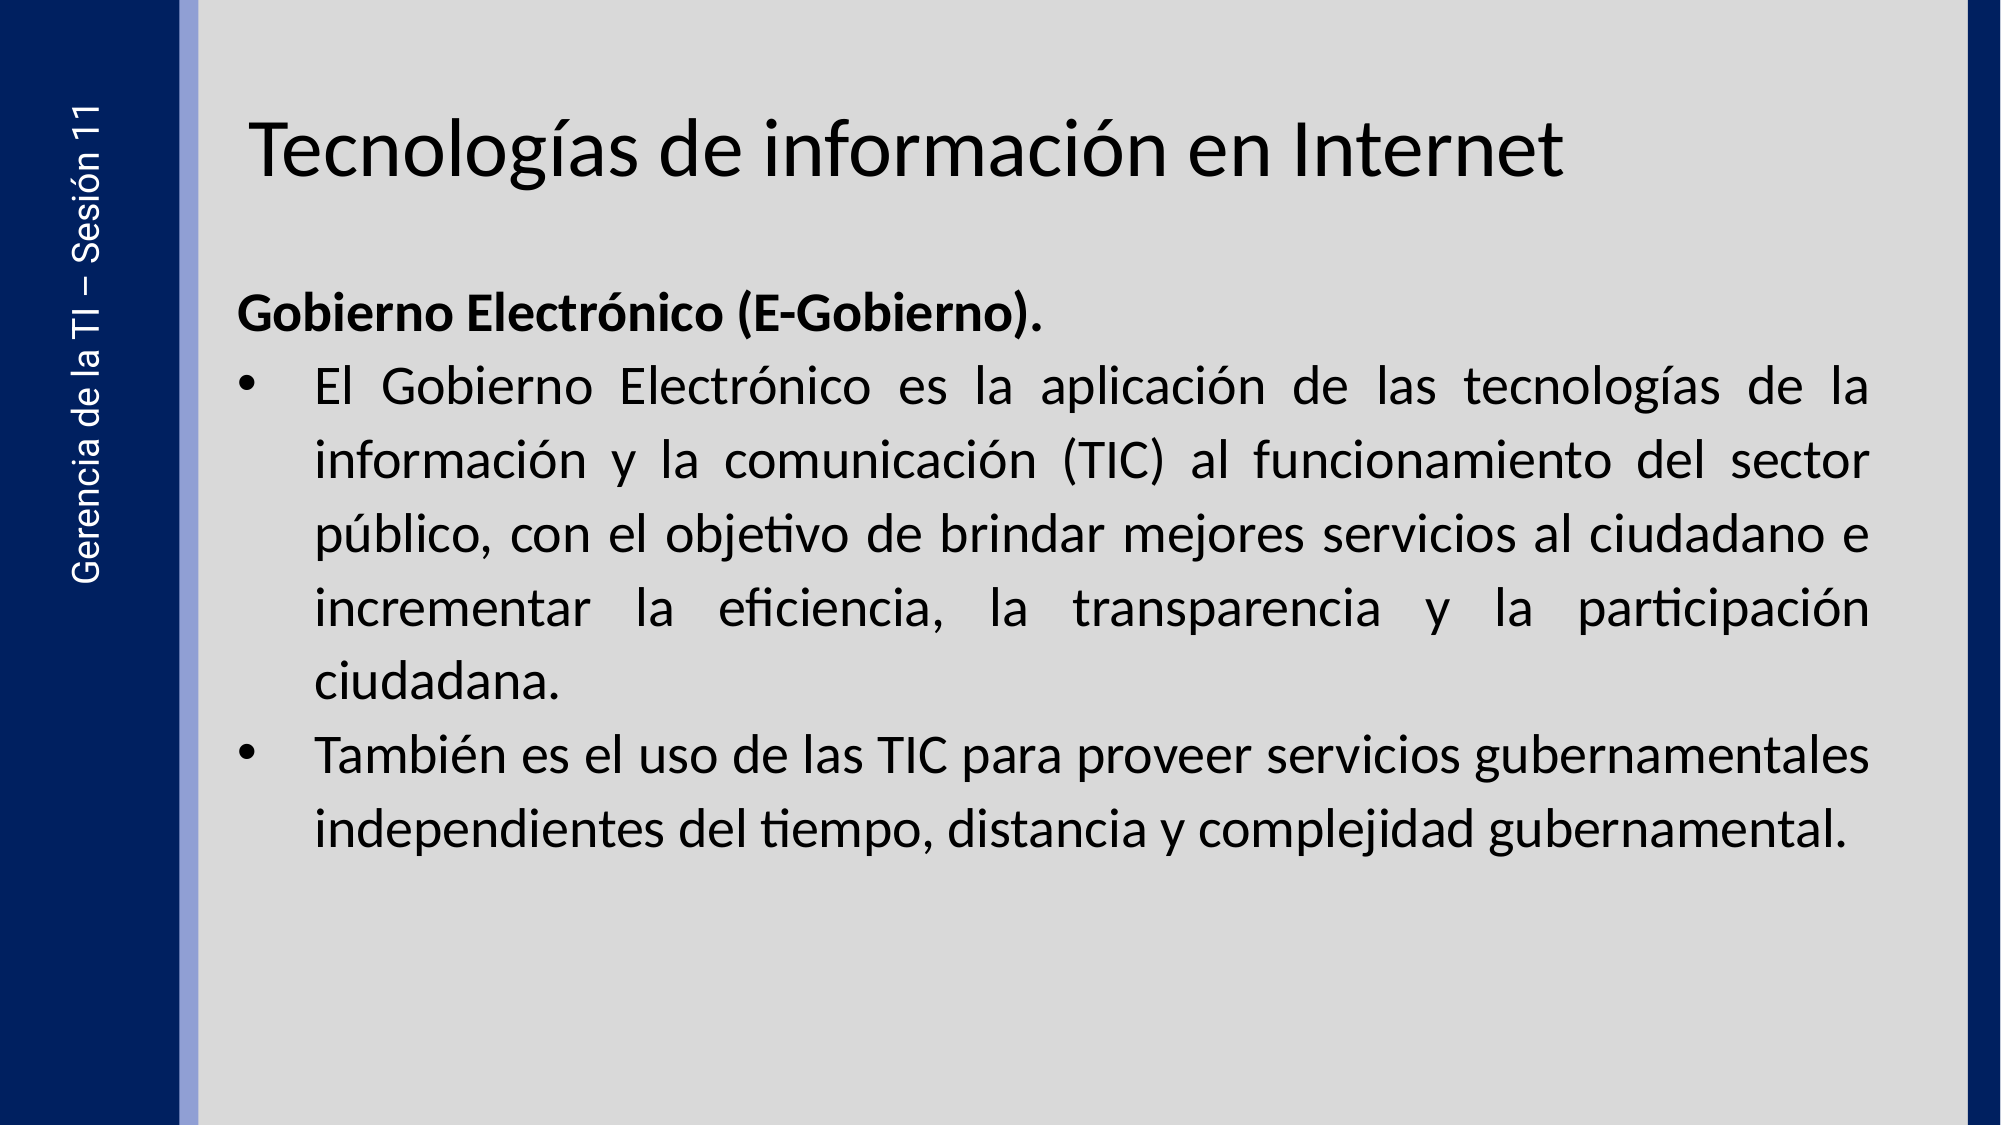

Tecnologías de información en Internet
Gobierno Electrónico (E-Gobierno).
El Gobierno Electrónico es la aplicación de las tecnologías de la información y la comunicación (TIC) al funcionamiento del sector público, con el objetivo de brindar mejores servicios al ciudadano e incrementar la eficiencia, la transparencia y la participación ciudadana.
También es el uso de las TIC para proveer servicios gubernamentales independientes del tiempo, distancia y complejidad gubernamental.
Gerencia de la TI – Sesión 11